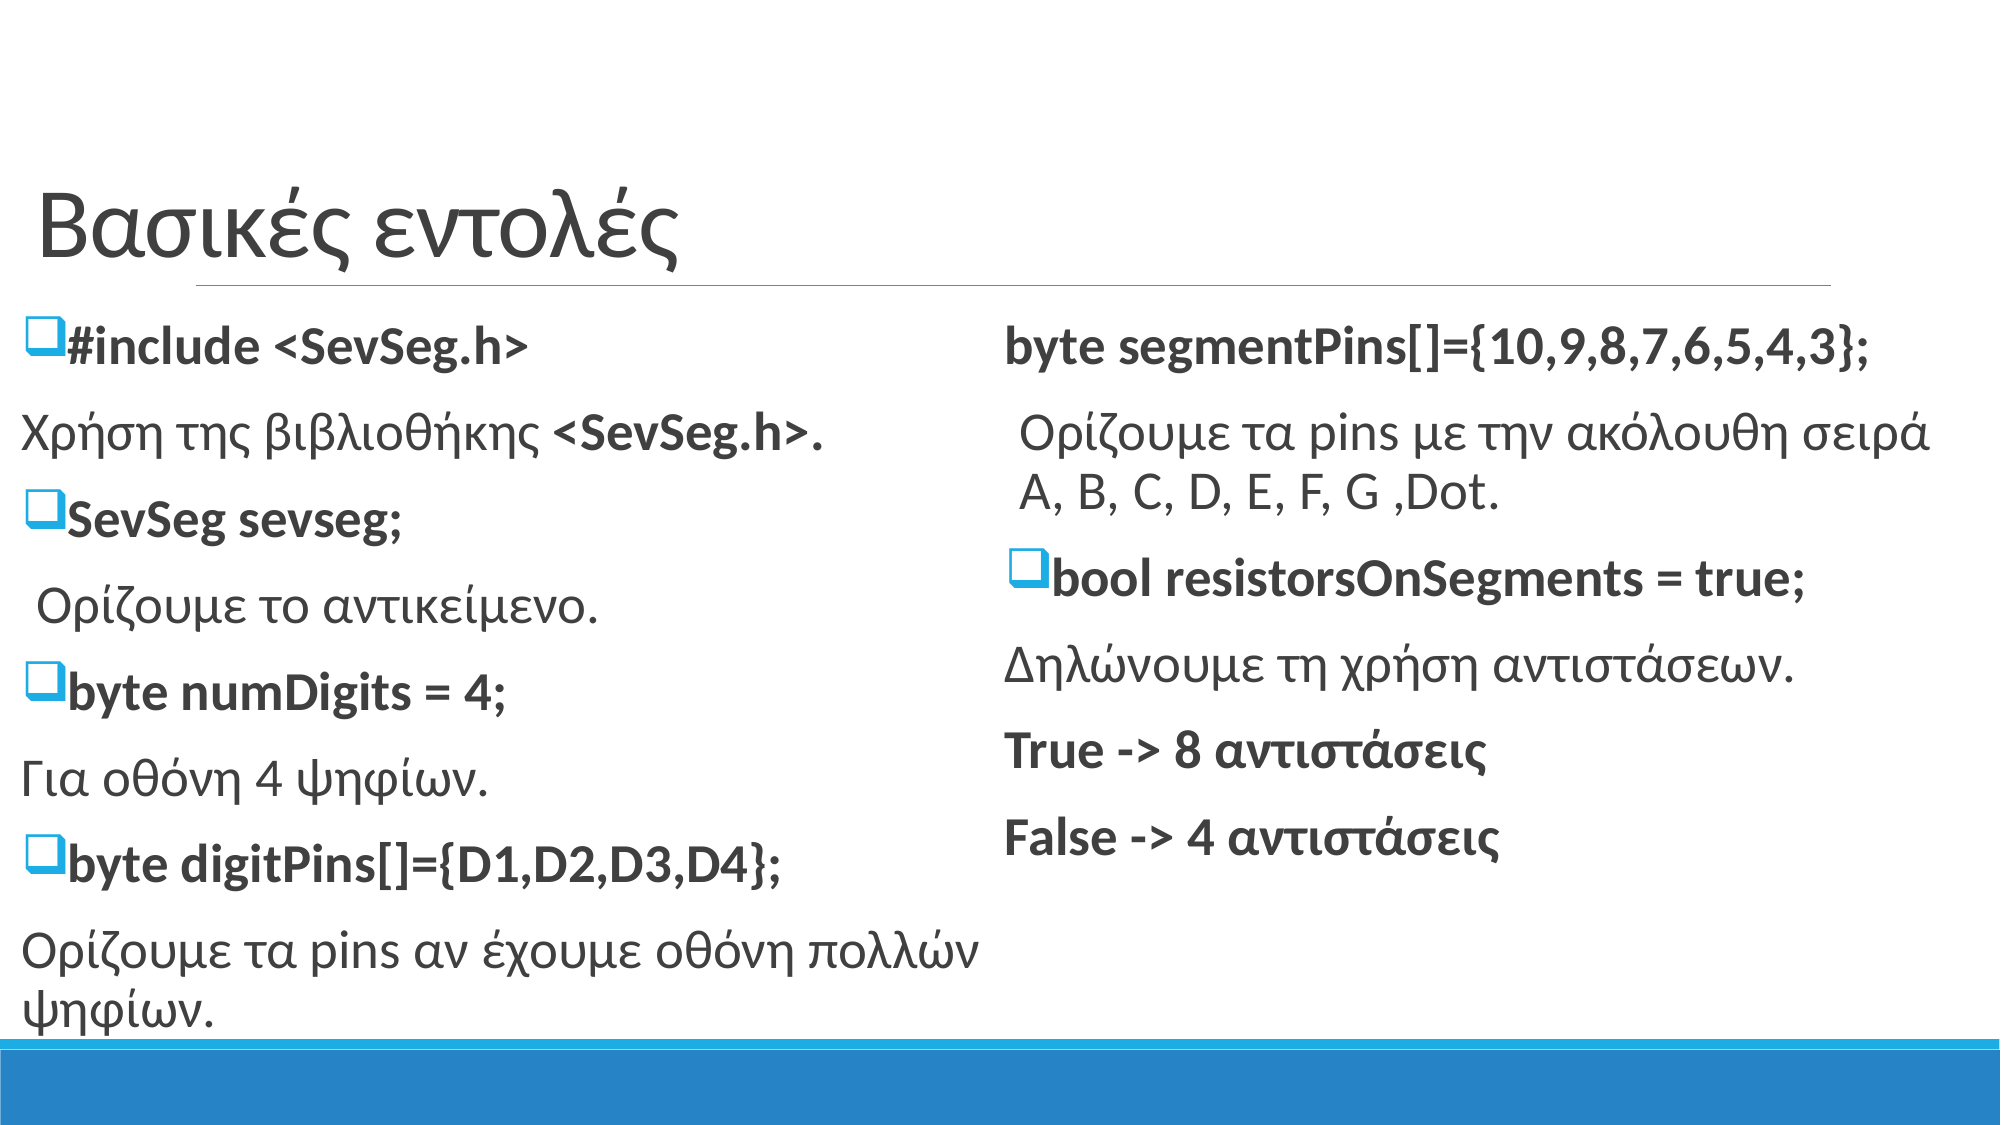

# Βασικές εντολές
#include <SevSeg.h>
Χρήση της βιβλιοθήκης <SevSeg.h>.
SevSeg sevseg;
Ορίζουμε το αντικείμενο.
byte numDigits = 4;
Για οθόνη 4 ψηφίων.
byte digitPins[]={D1,D2,D3,D4};
Ορίζουμε τα pins αν έχουμε οθόνη πολλών ψηφίων.
byte segmentPins[]={10,9,8,7,6,5,4,3};
Ορίζουμε τα pins με την ακόλουθη σειρά A, B, C, D, E, F, G ,Dot.
bool resistorsOnSegments = true;
Δηλώνουμε τη χρήση αντιστάσεων.
True -> 8 αντιστάσεις
False -> 4 αντιστάσεις